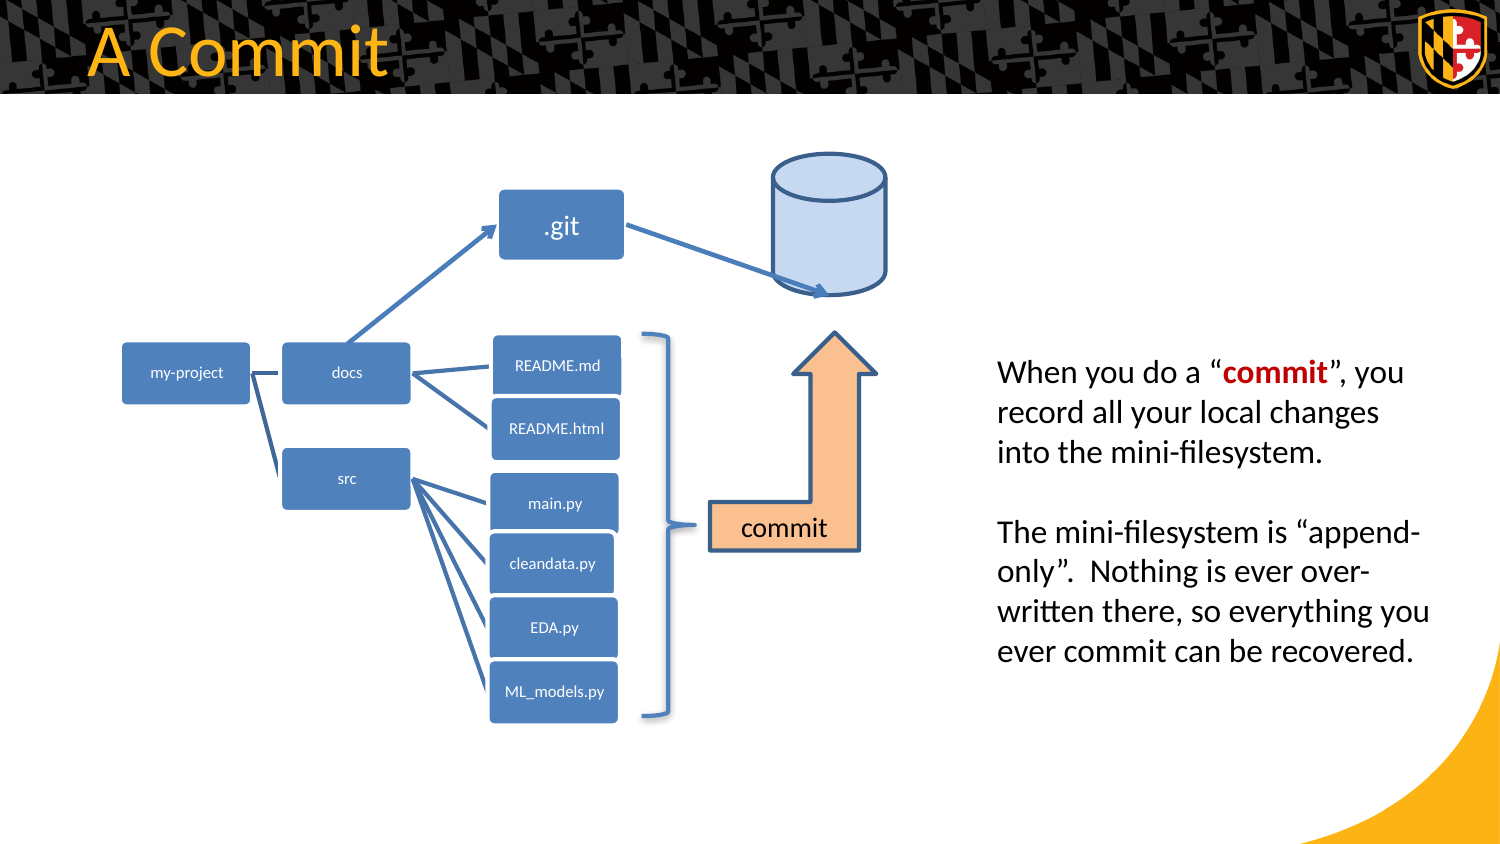

23
# A Commit

.git
my-project

docs

README.md

README.html

src

main.py

cleandata.py

EDA.py

ML_models.py
commit

When you do a “commit”, you record all your local changes into the mini-filesystem.

The mini-filesystem is “append-only”.  Nothing is ever over-written there, so everything you ever commit can be recovered.